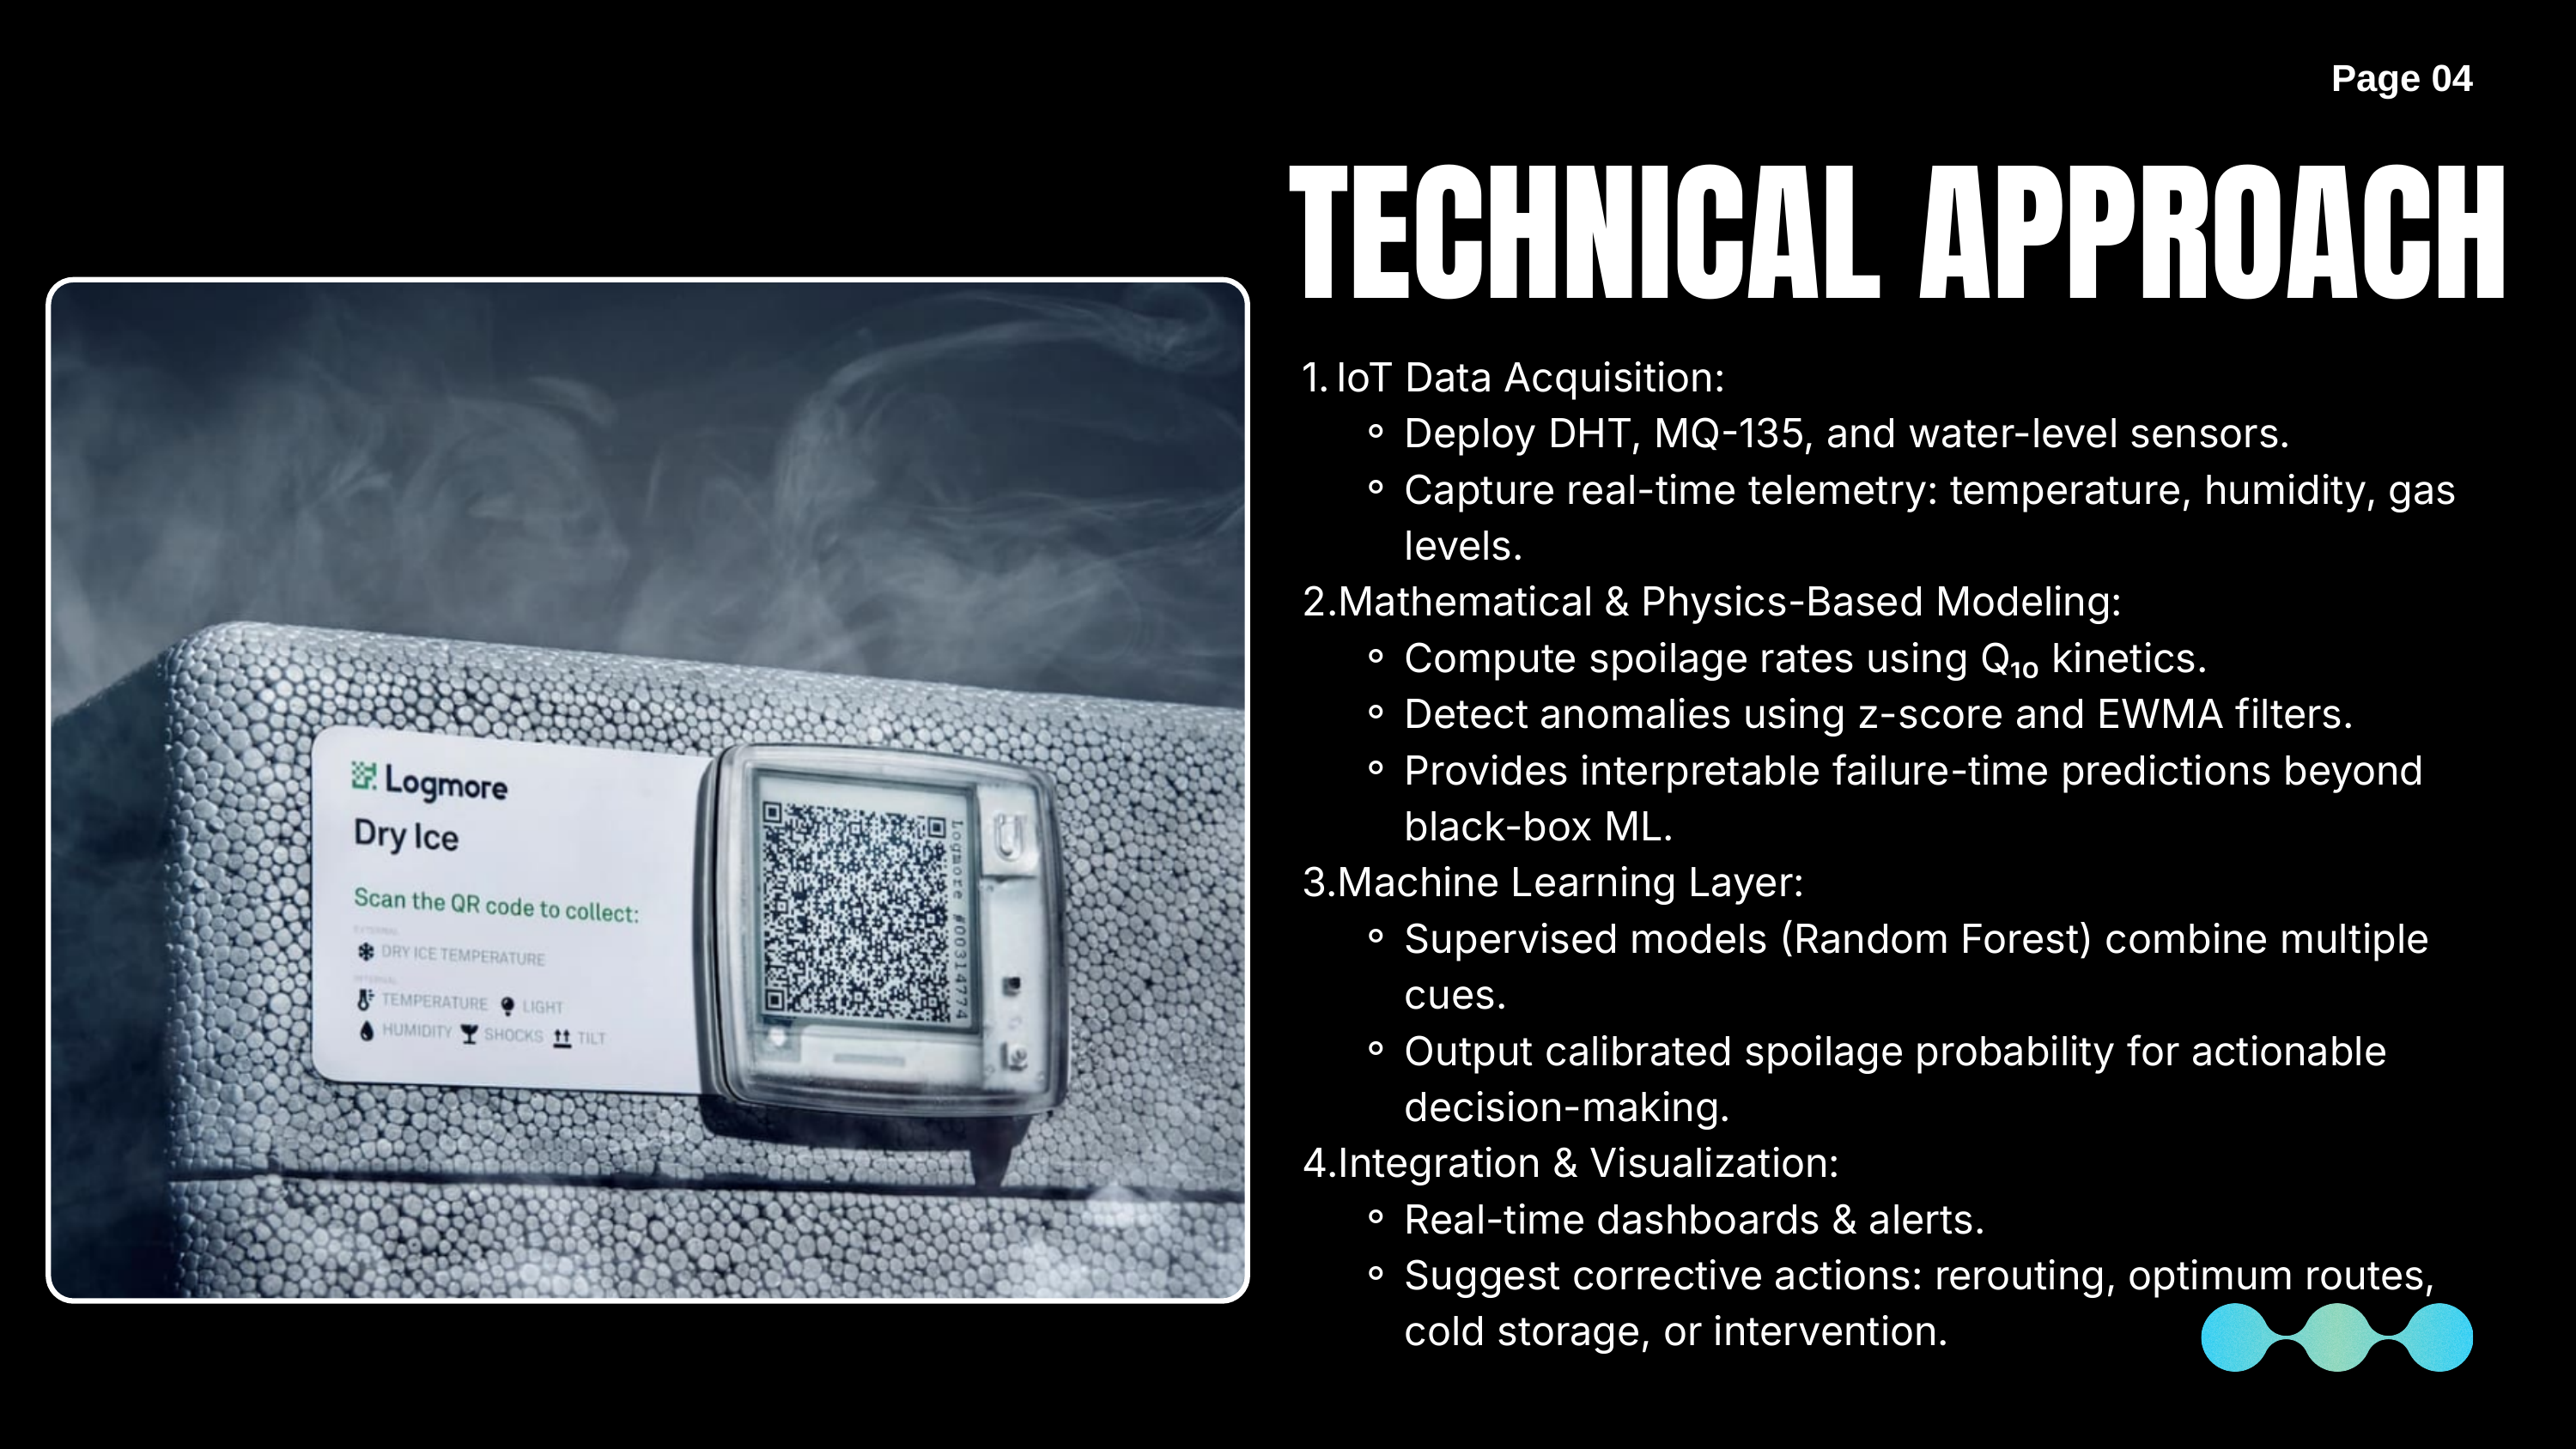

Page 04
TECHNICAL APPROACH

IoT Data Acquisition:
Deploy DHT, MQ-135, and water-level sensors.
Capture real-time telemetry: temperature, humidity, gas levels.
Mathematical & Physics-Based Modeling:
Compute spoilage rates using Q₁₀ kinetics.
Detect anomalies using z-score and EWMA filters.
Provides interpretable failure-time predictions beyond black-box ML.
Machine Learning Layer:
Supervised models (Random Forest) combine multiple cues.
Output calibrated spoilage probability for actionable decision-making.
Integration & Visualization:
Real-time dashboards & alerts.
Suggest corrective actions: rerouting, optimum routes, cold storage, or intervention.